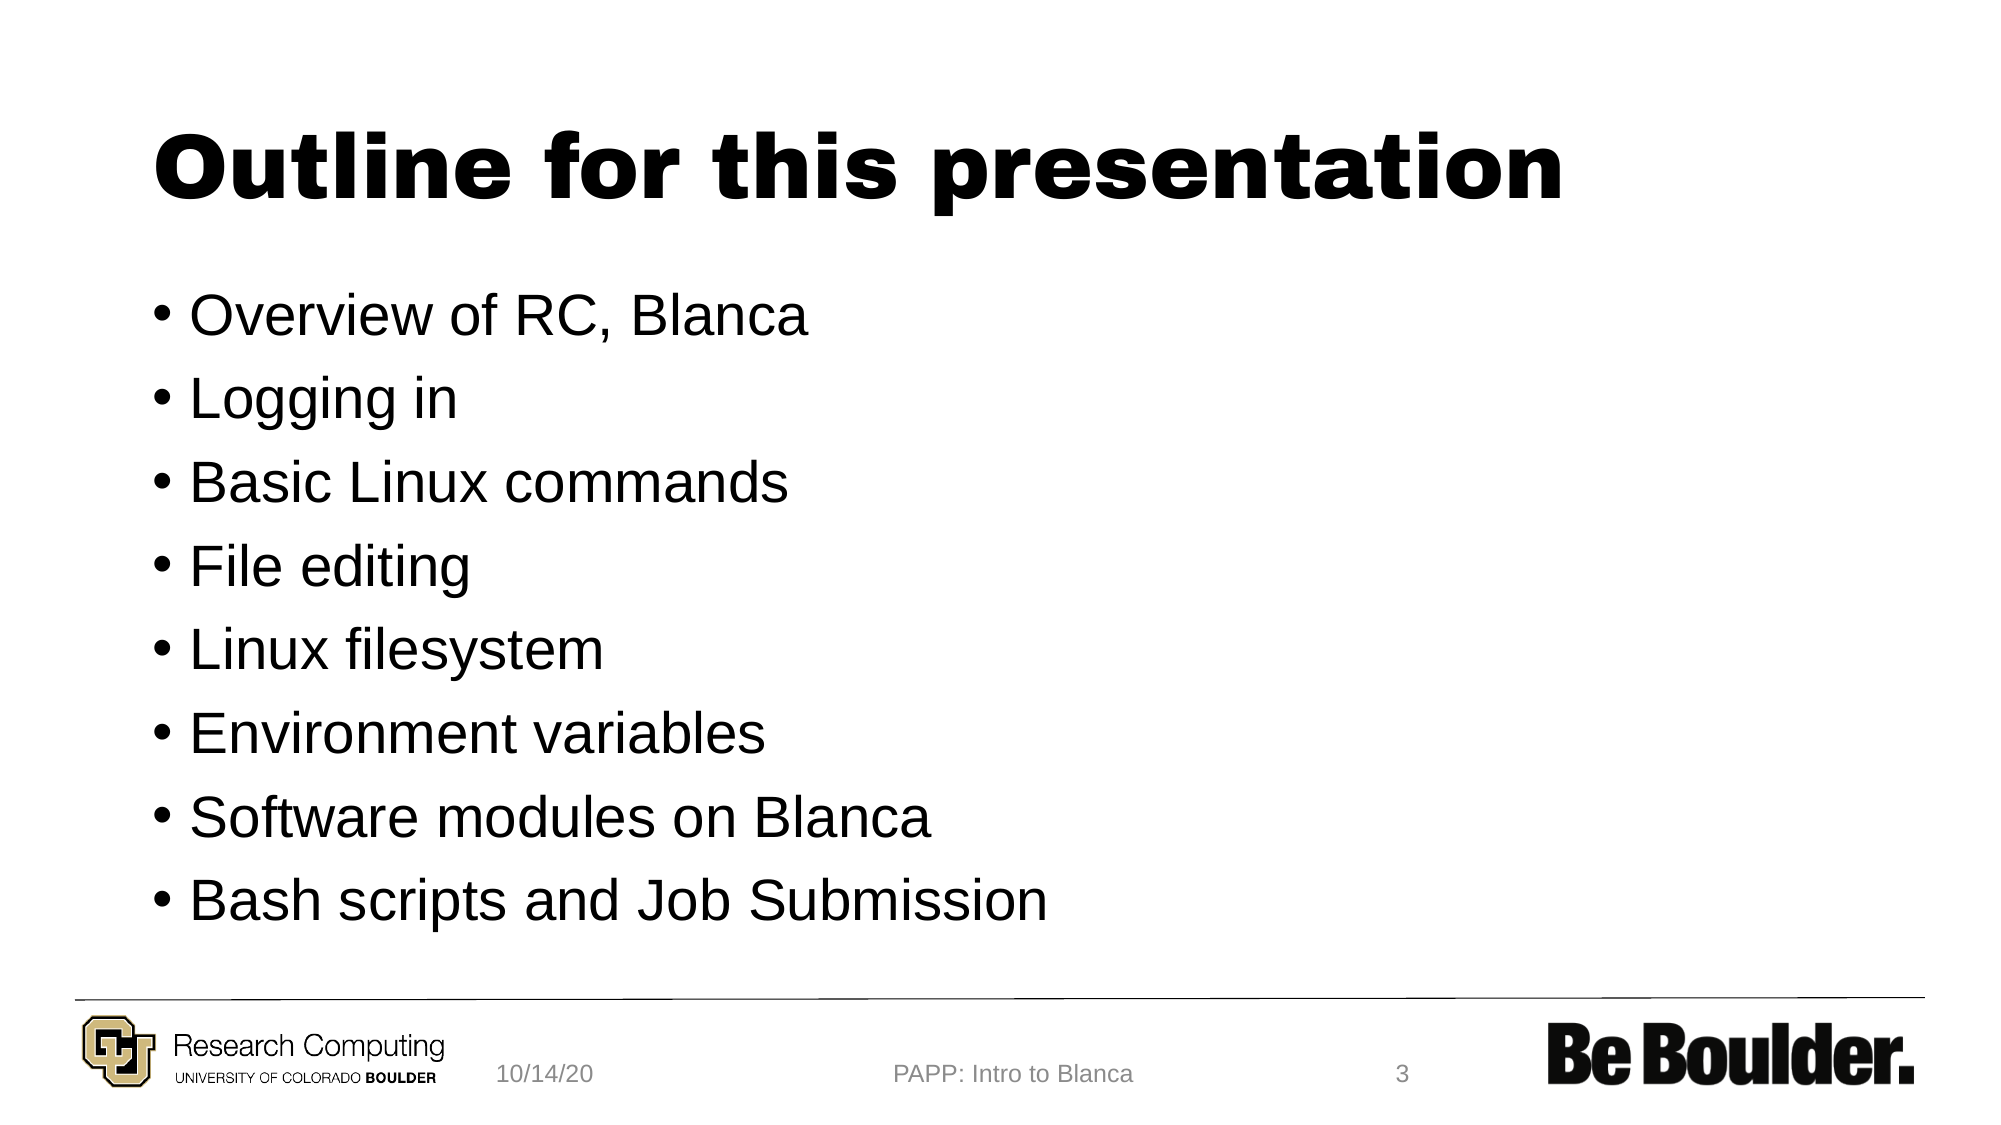

# Outline for this presentation
Overview of RC, Blanca
Logging in
Basic Linux commands
File editing
Linux filesystem
Environment variables
Software modules on Blanca
Bash scripts and Job Submission

10/14/20
PAPP: Intro to Blanca
3